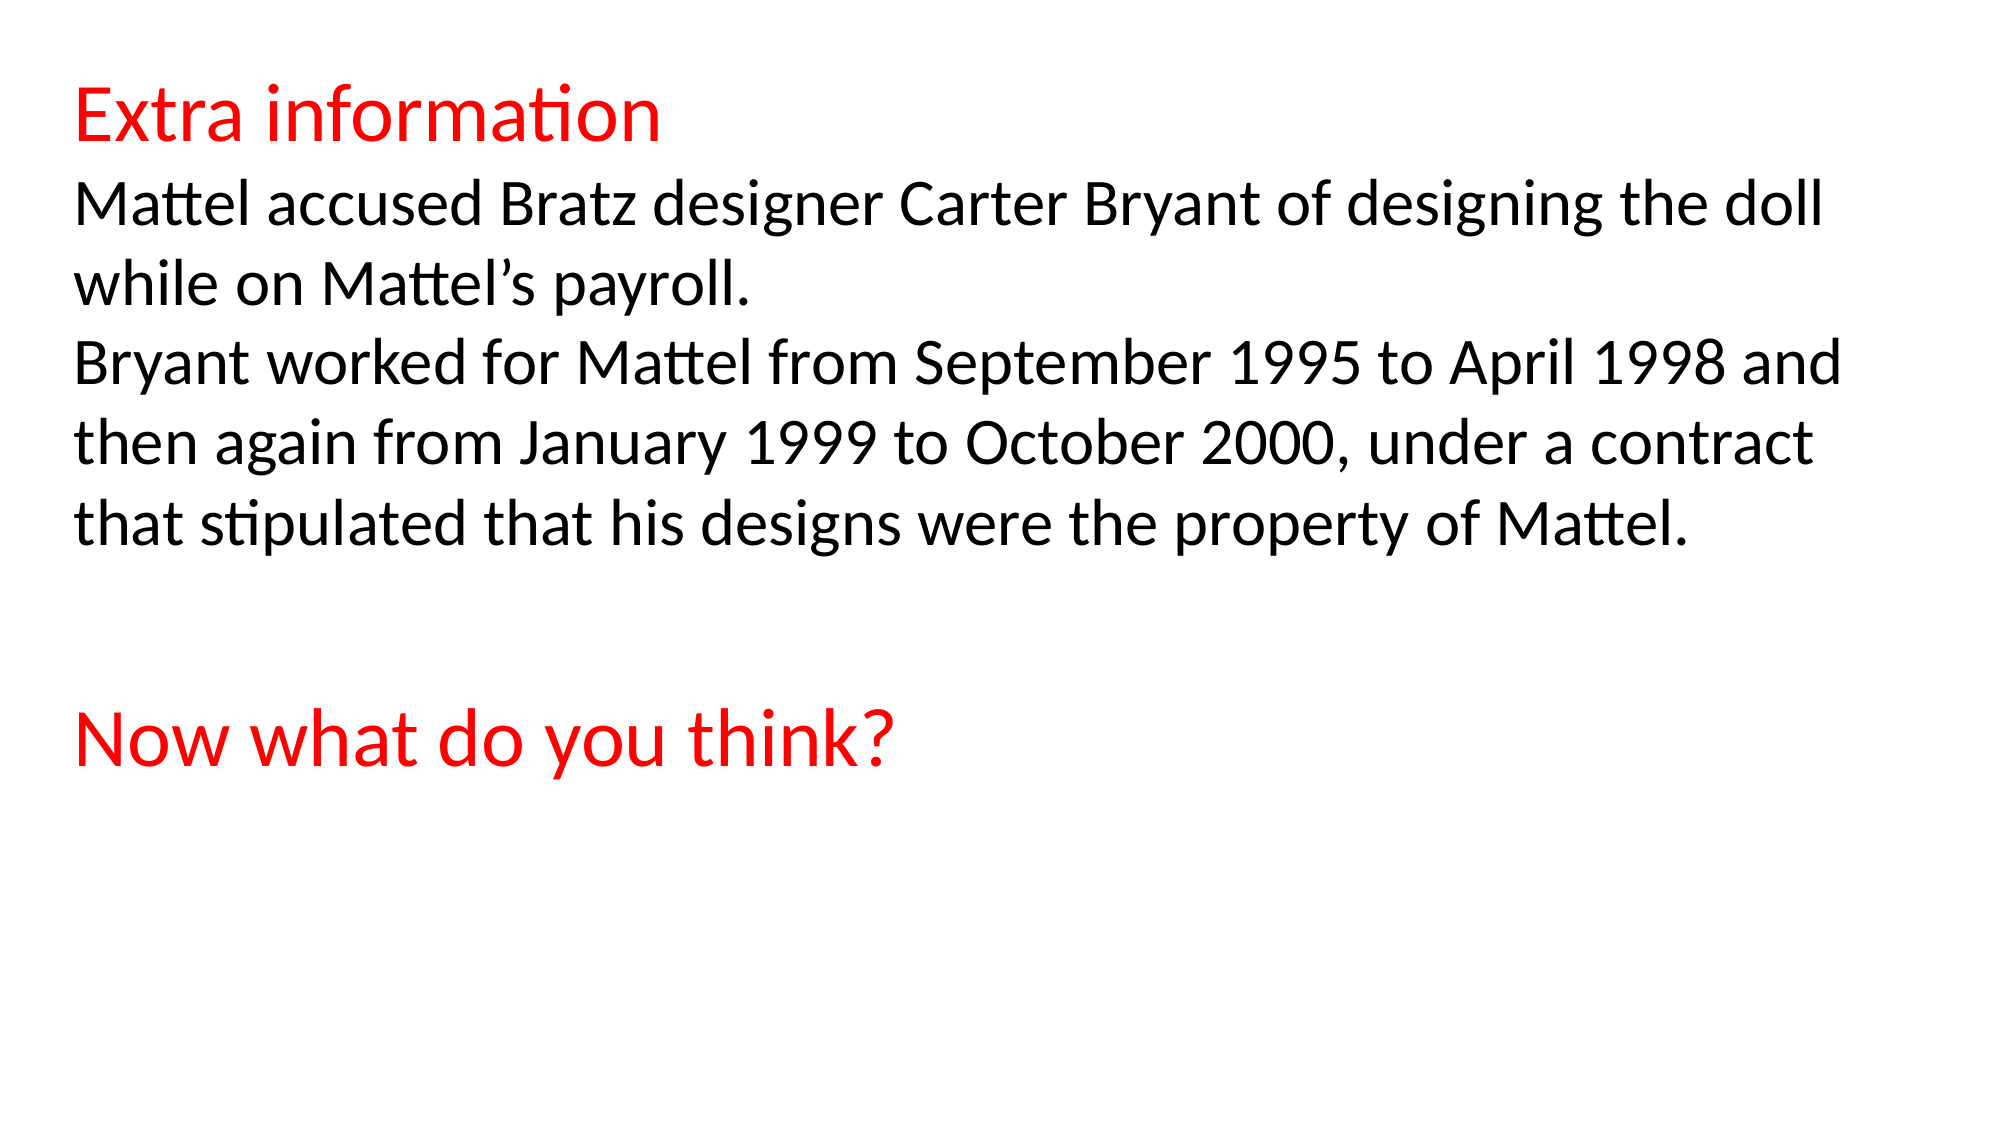

Extra information
Mattel accused Bratz designer Carter Bryant of designing the doll while on Mattel’s payroll.
Bryant worked for Mattel from September 1995 to April 1998 and then again from January 1999 to October 2000, under a contract that stipulated that his designs were the property of Mattel.

Now what do you think?